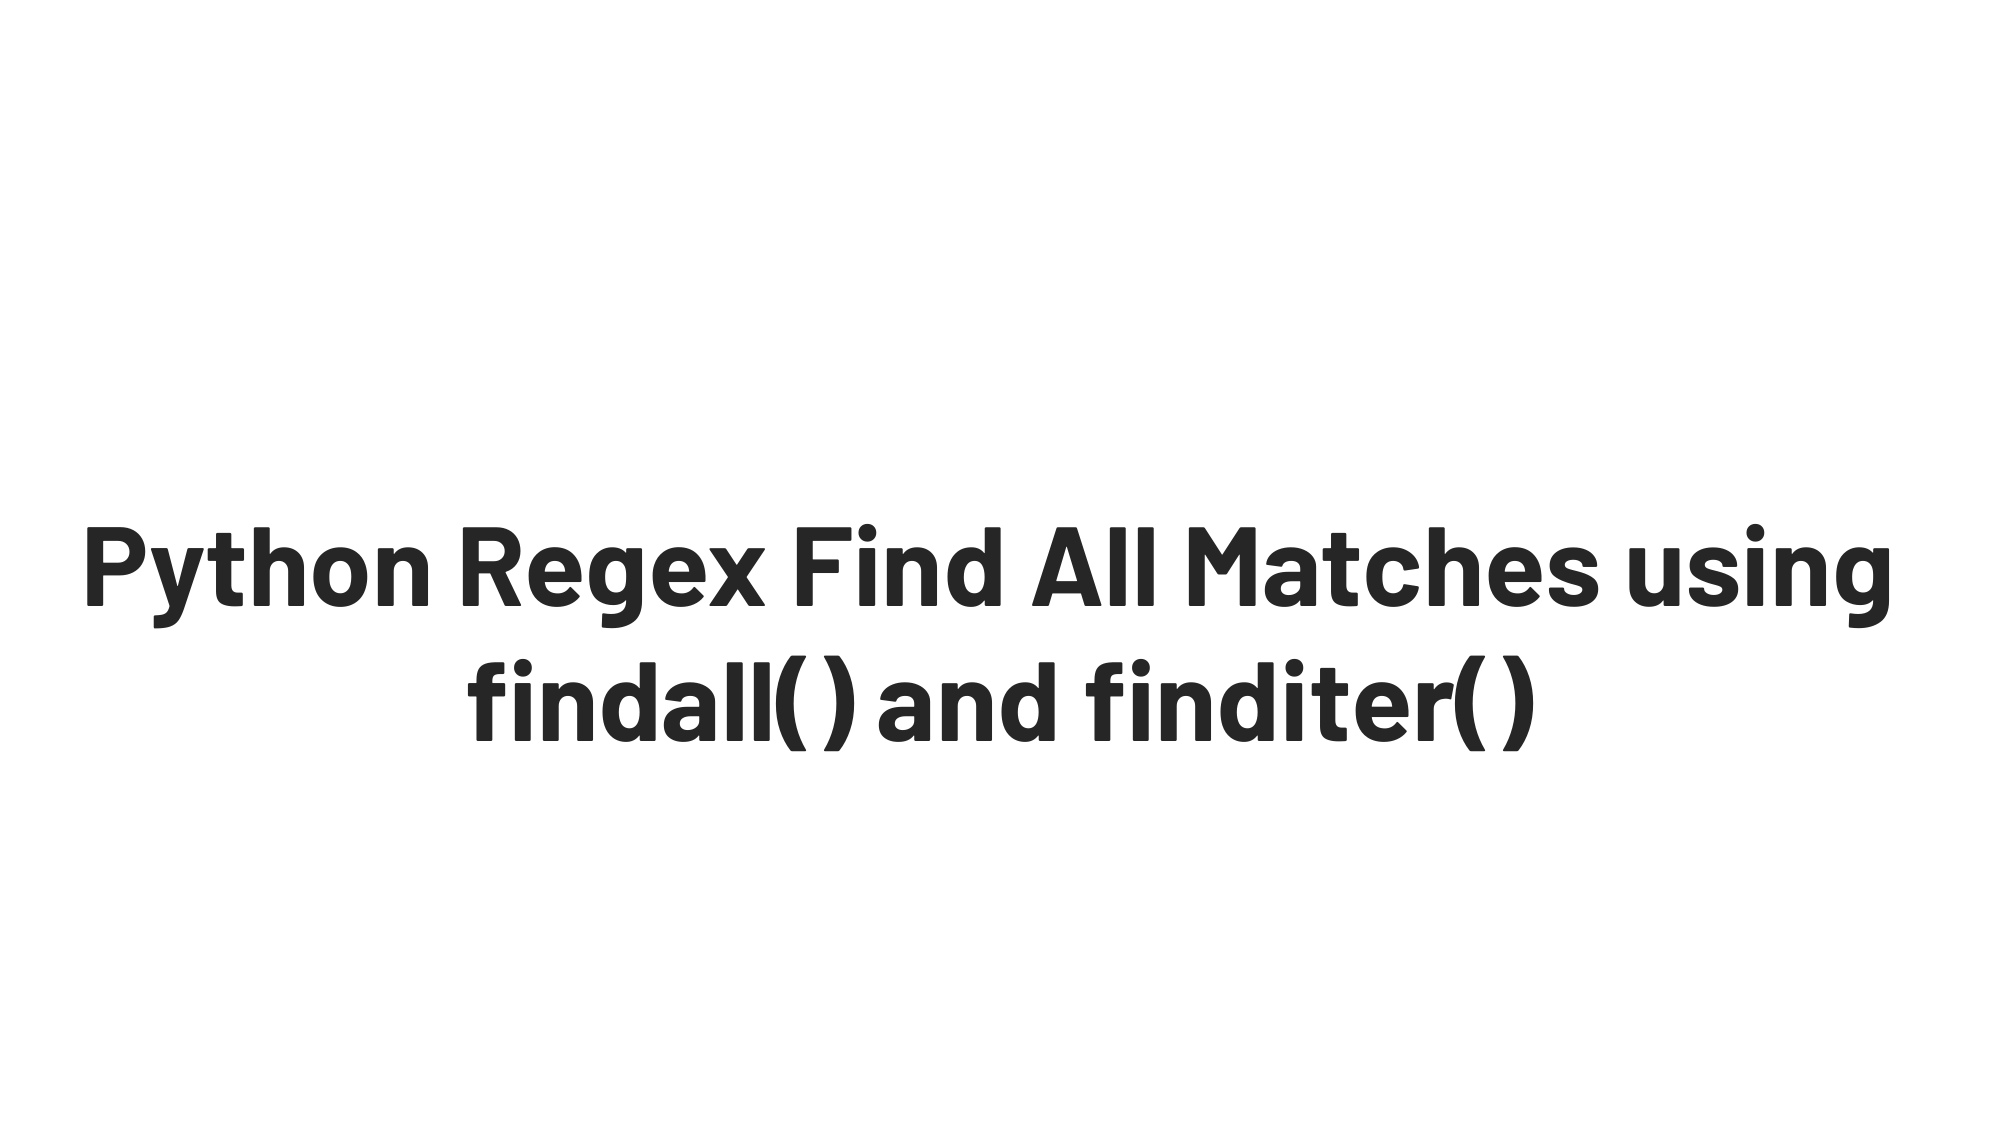

Python Regex Find All Matches using
findall() and finditer()